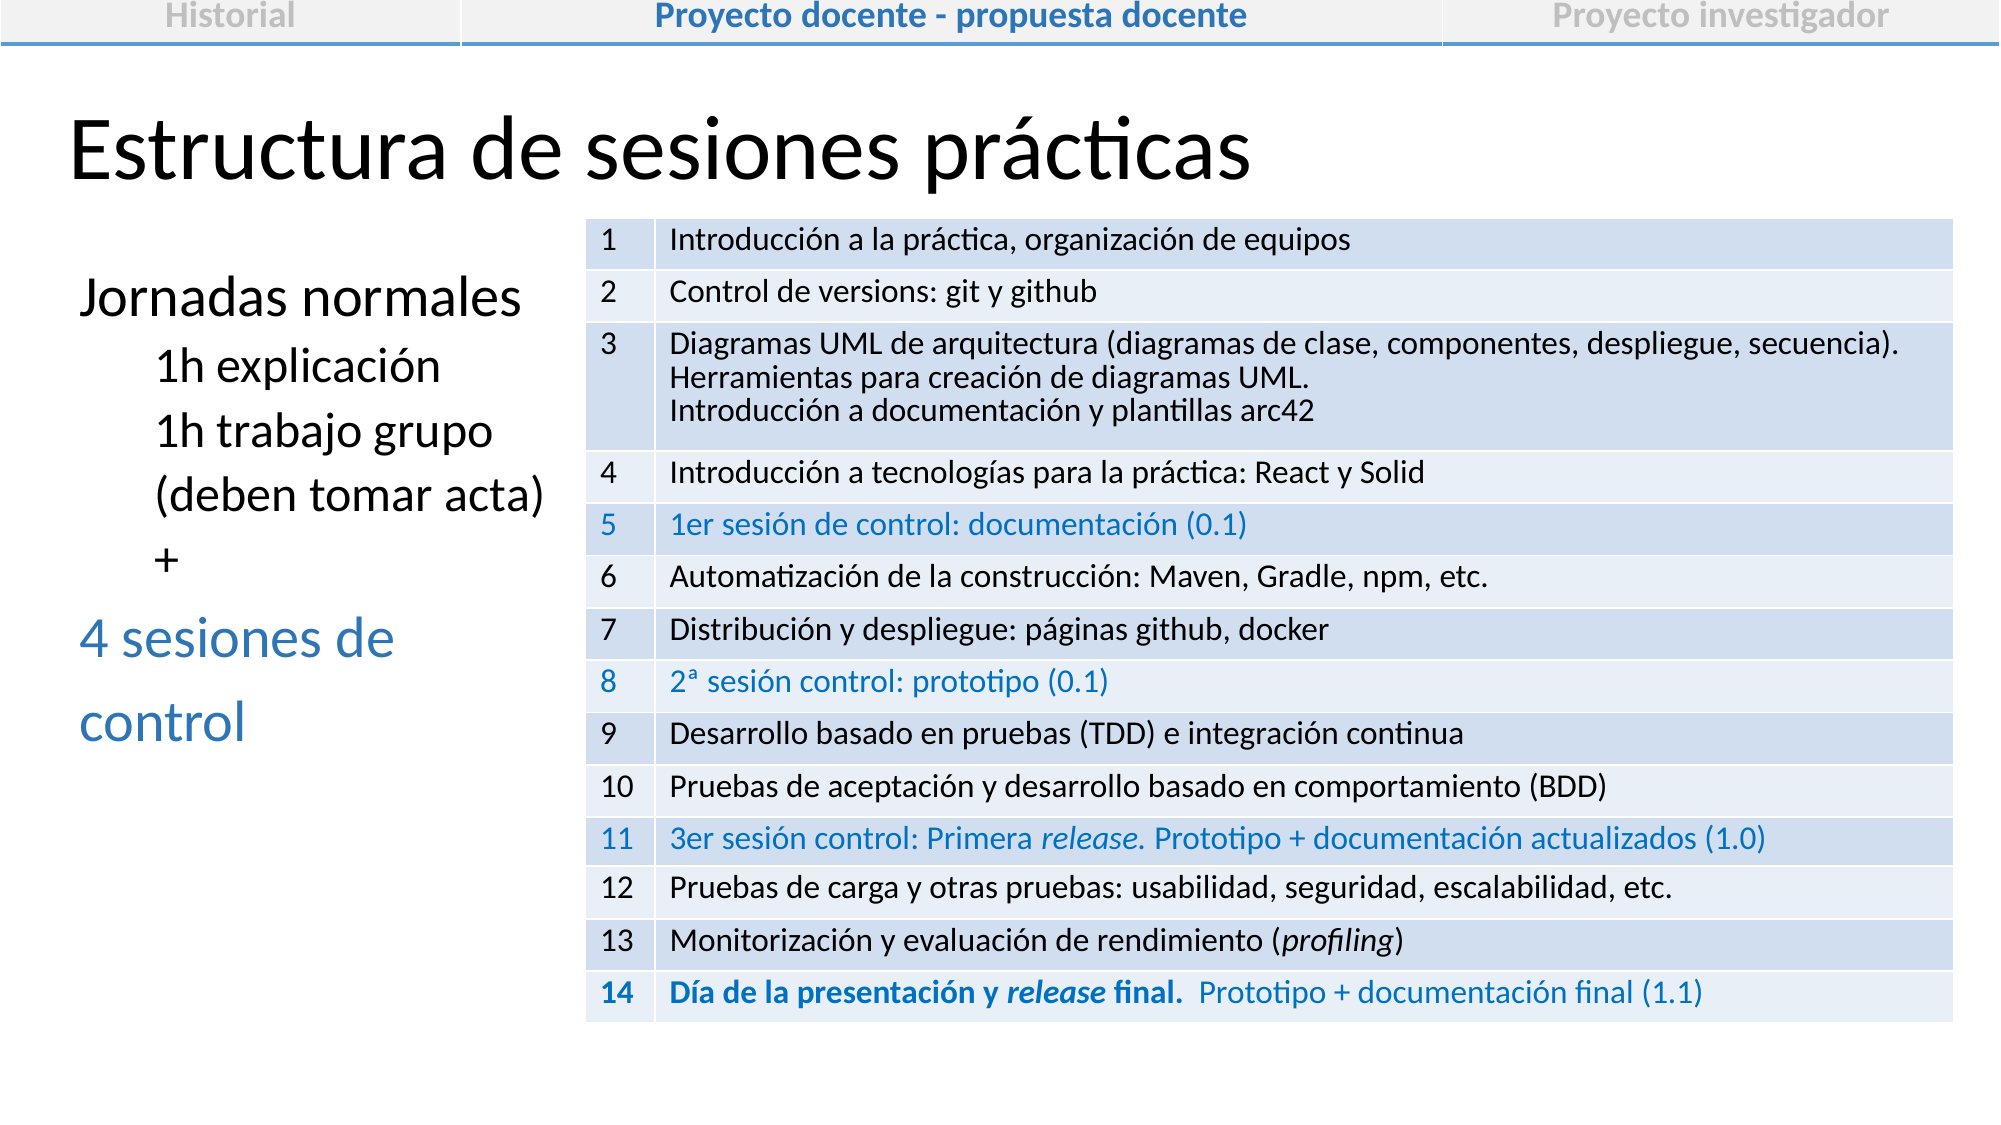

| Historial | Proyecto docente - propuesta docente | Proyecto investigador |
| --- | --- | --- |
# Estructura de sesiones prácticas
| 1 | Introducción a la práctica, organización de equipos |
| --- | --- |
| 2 | Control de versions: git y github |
| 3 | Diagramas UML de arquitectura (diagramas de clase, componentes, despliegue, secuencia). Herramientas para creación de diagramas UML. Introducción a documentación y plantillas arc42 |
| 4 | Introducción a tecnologías para la práctica: React y Solid |
| 5 | 1er sesión de control: documentación (0.1) |
| 6 | Automatización de la construcción: Maven, Gradle, npm, etc. |
| 7 | Distribución y despliegue: páginas github, docker |
| 8 | 2ª sesión control: prototipo (0.1) |
| 9 | Desarrollo basado en pruebas (TDD) e integración continua |
| 10 | Pruebas de aceptación y desarrollo basado en comportamiento (BDD) |
| 11 | 3er sesión control: Primera release. Prototipo + documentación actualizados (1.0) |
| 12 | Pruebas de carga y otras pruebas: usabilidad, seguridad, escalabilidad, etc. |
| 13 | Monitorización y evaluación de rendimiento (profiling) |
| 14 | Día de la presentación y release final. Prototipo + documentación final (1.1) |
Jornadas normales
1h explicación
1h trabajo grupo
(deben tomar acta)
+
4 sesiones de
control